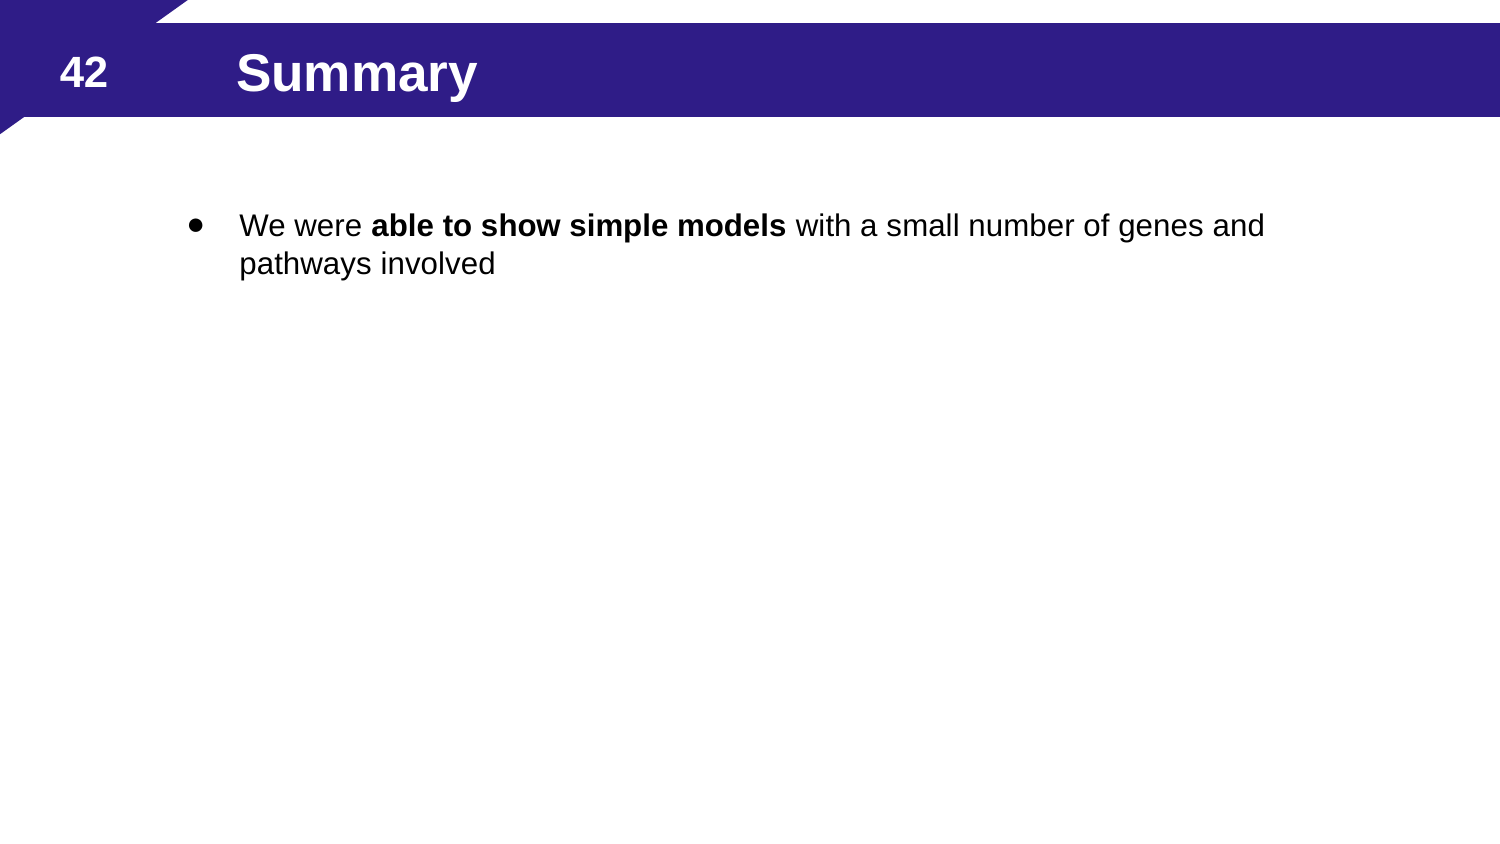

# Summary
42
We were able to show simple models with a small number of genes and pathways involved